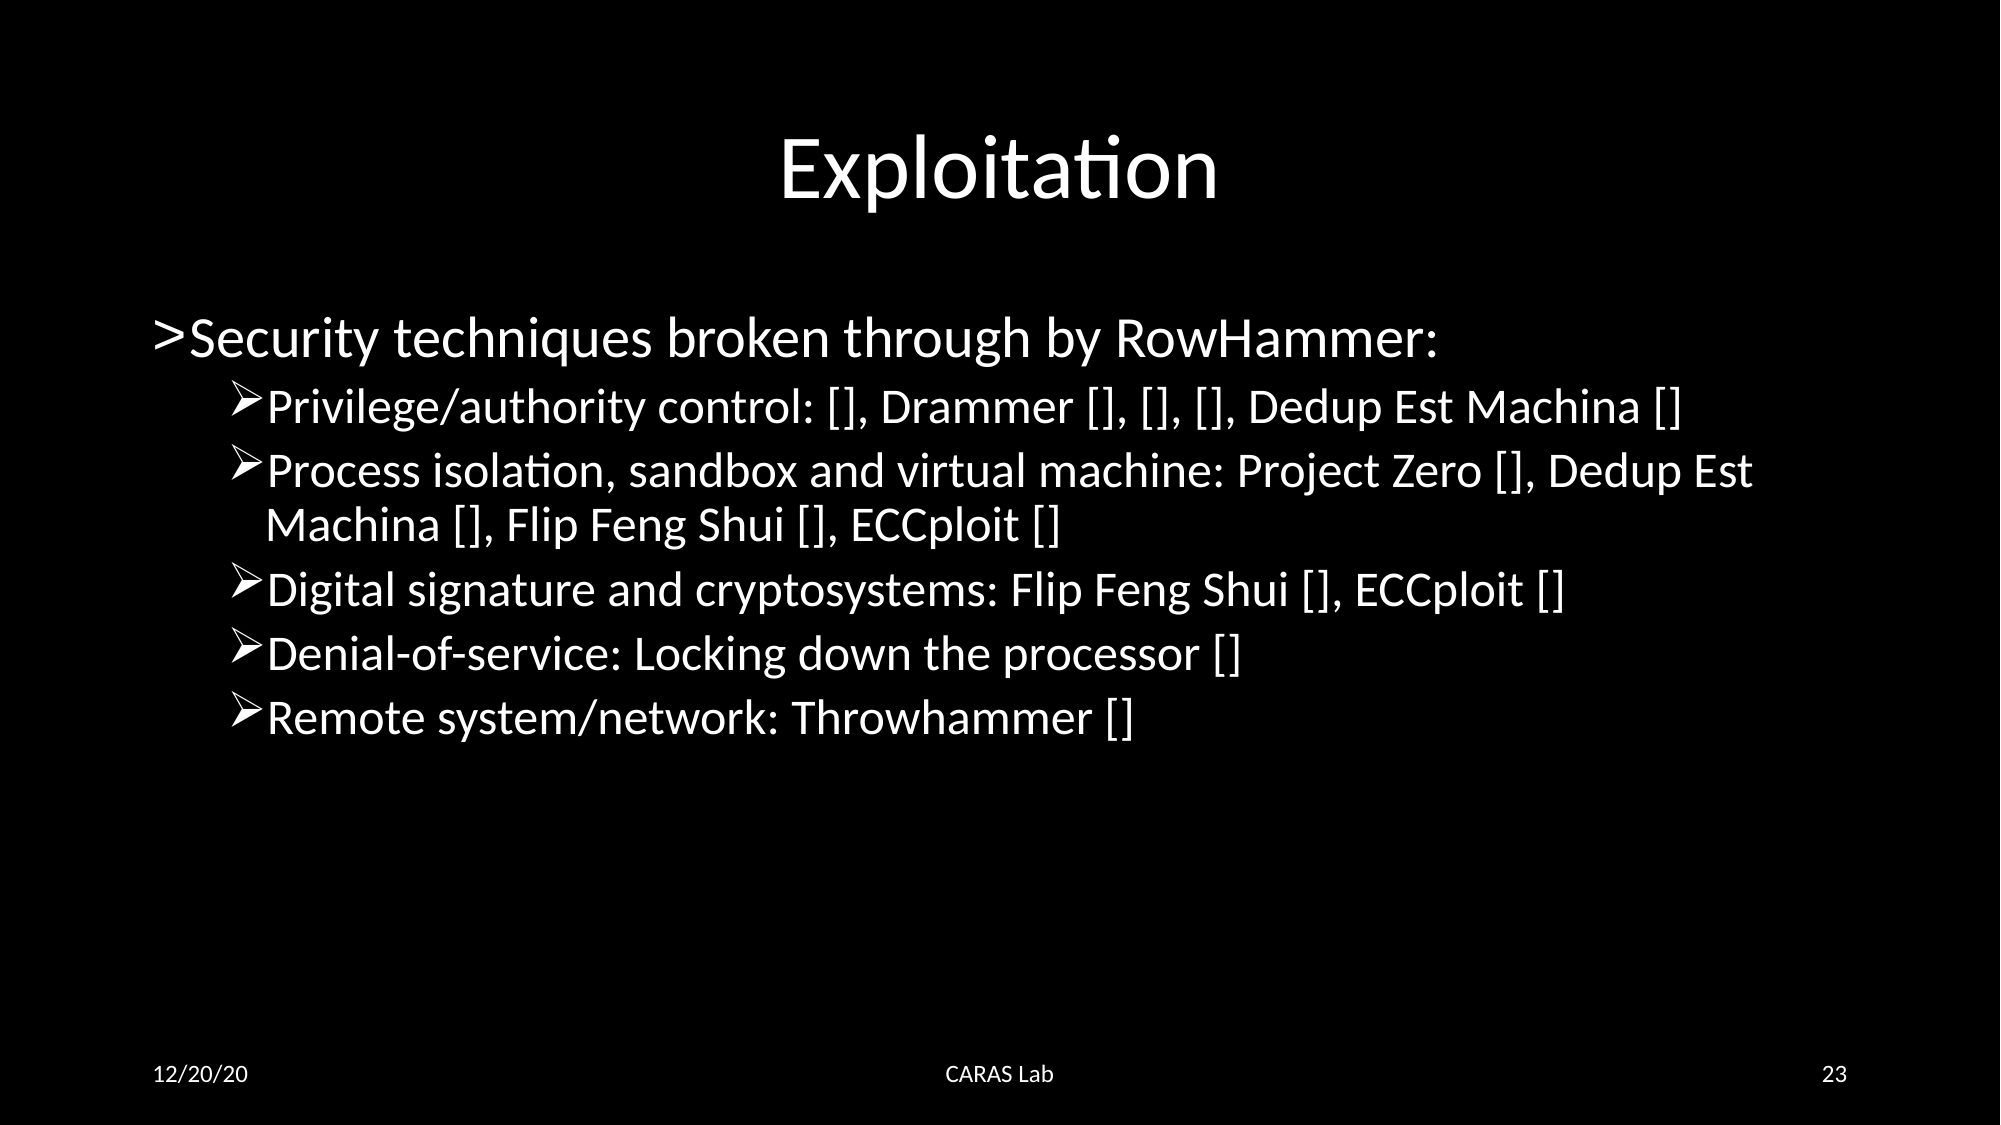

# Exploitation
Security techniques broken through by RowHammer:
Privilege/authority control: [], Drammer [], [], [], Dedup Est Machina []
Process isolation, sandbox and virtual machine: Project Zero [], Dedup Est Machina [], Flip Feng Shui [], ECCploit []
Digital signature and cryptosystems: Flip Feng Shui [], ECCploit []
Denial-of-service: Locking down the processor []
Remote system/network: Throwhammer []

12/20/20
CARAS Lab
23